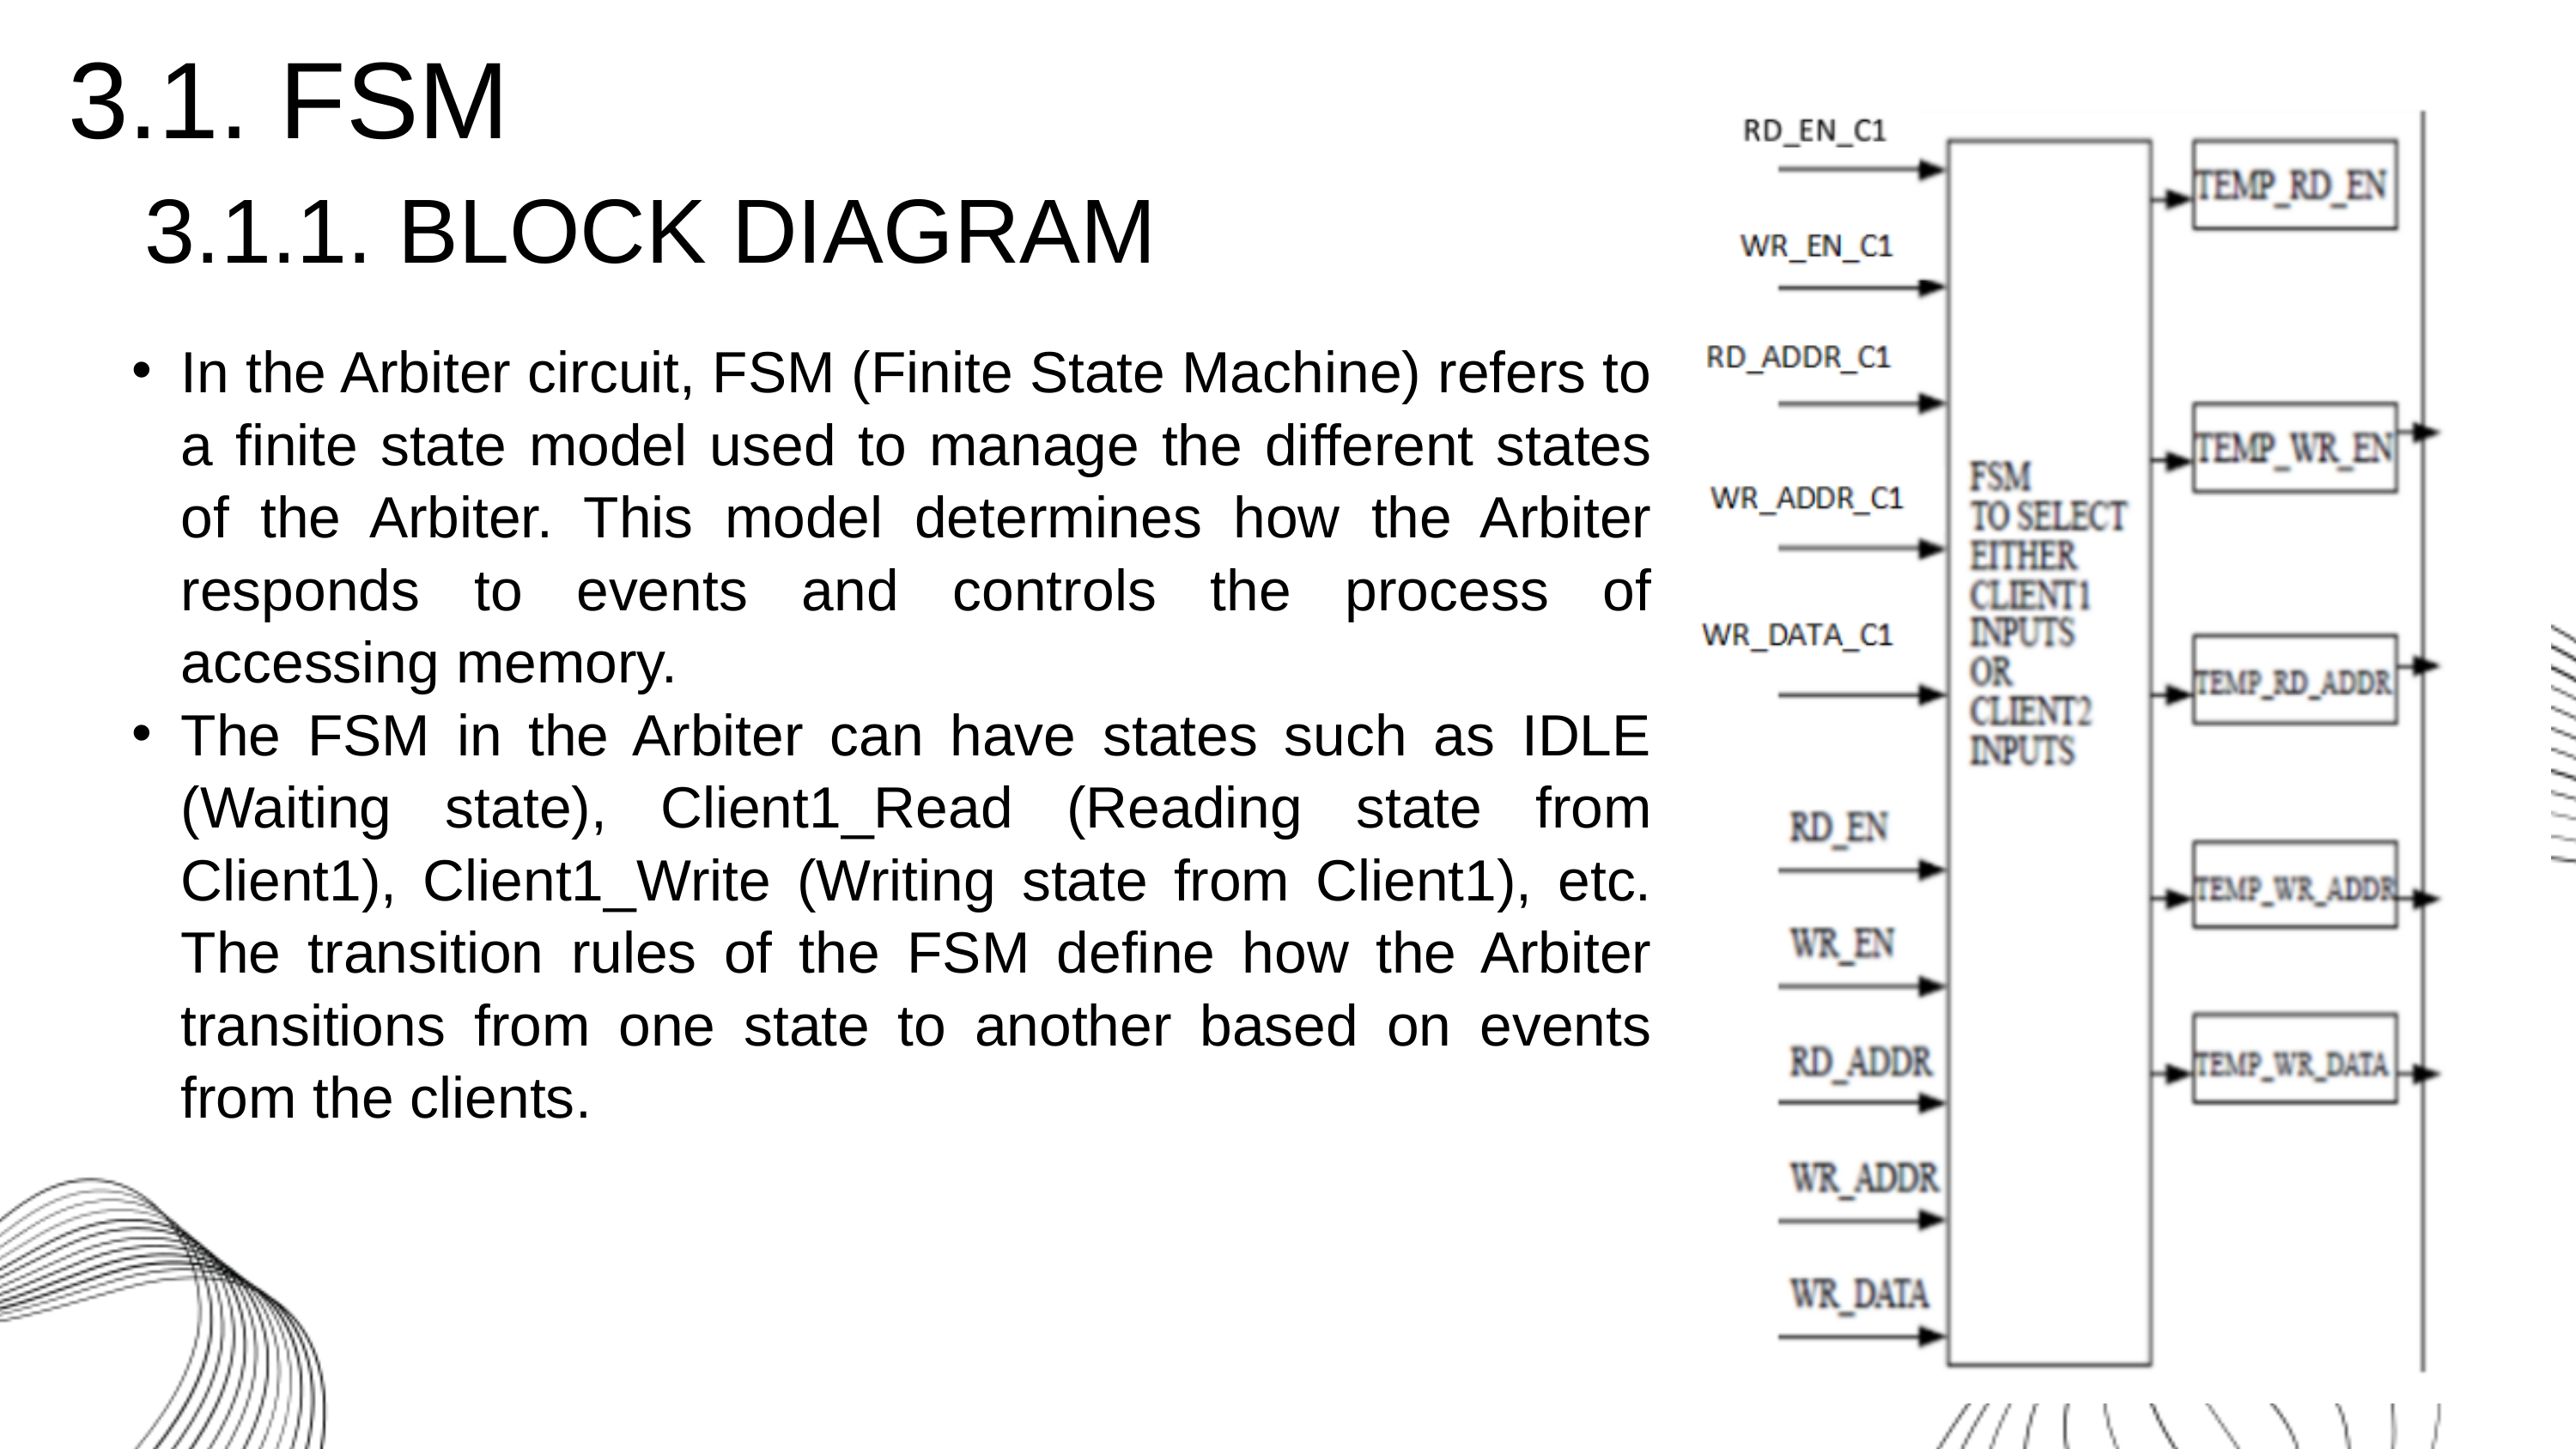

3.1. FSM

3.1.1. BLOCK DIAGRAM
In the Arbiter circuit, FSM (Finite State Machine) refers to a finite state model used to manage the different states of the Arbiter. This model determines how the Arbiter responds to events and controls the process of accessing memory.
The FSM in the Arbiter can have states such as IDLE (Waiting state), Client1_Read (Reading state from Client1), Client1_Write (Writing state from Client1), etc. The transition rules of the FSM define how the Arbiter transitions from one state to another based on events from the clients.